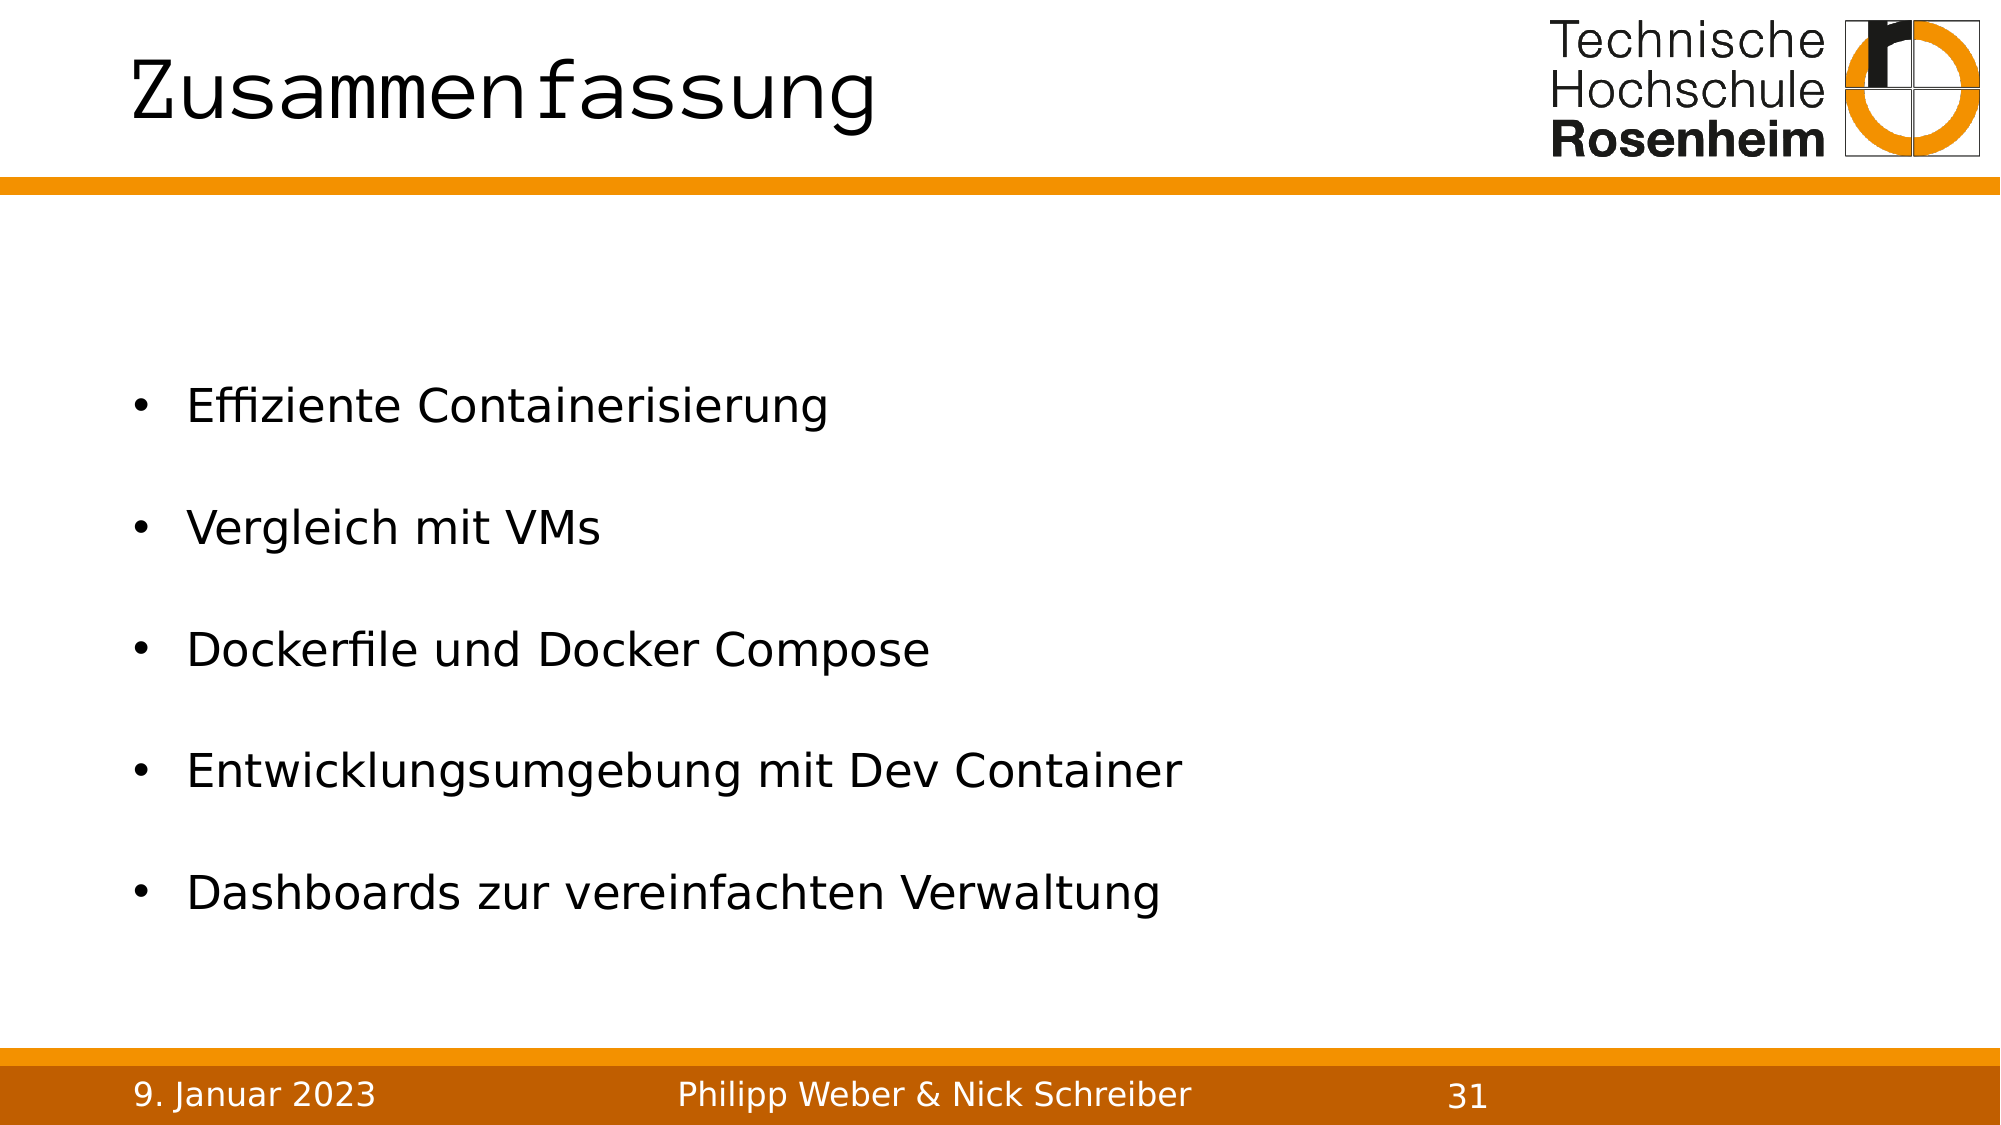

# Zusammenfassung
Effiziente Containerisierung
Vergleich mit VMs
Dockerfile und Docker Compose
Entwicklungsumgebung mit Dev Container
Dashboards zur vereinfachten Verwaltung

9. Januar 2023
Philipp Weber & Nick Schreiber
31